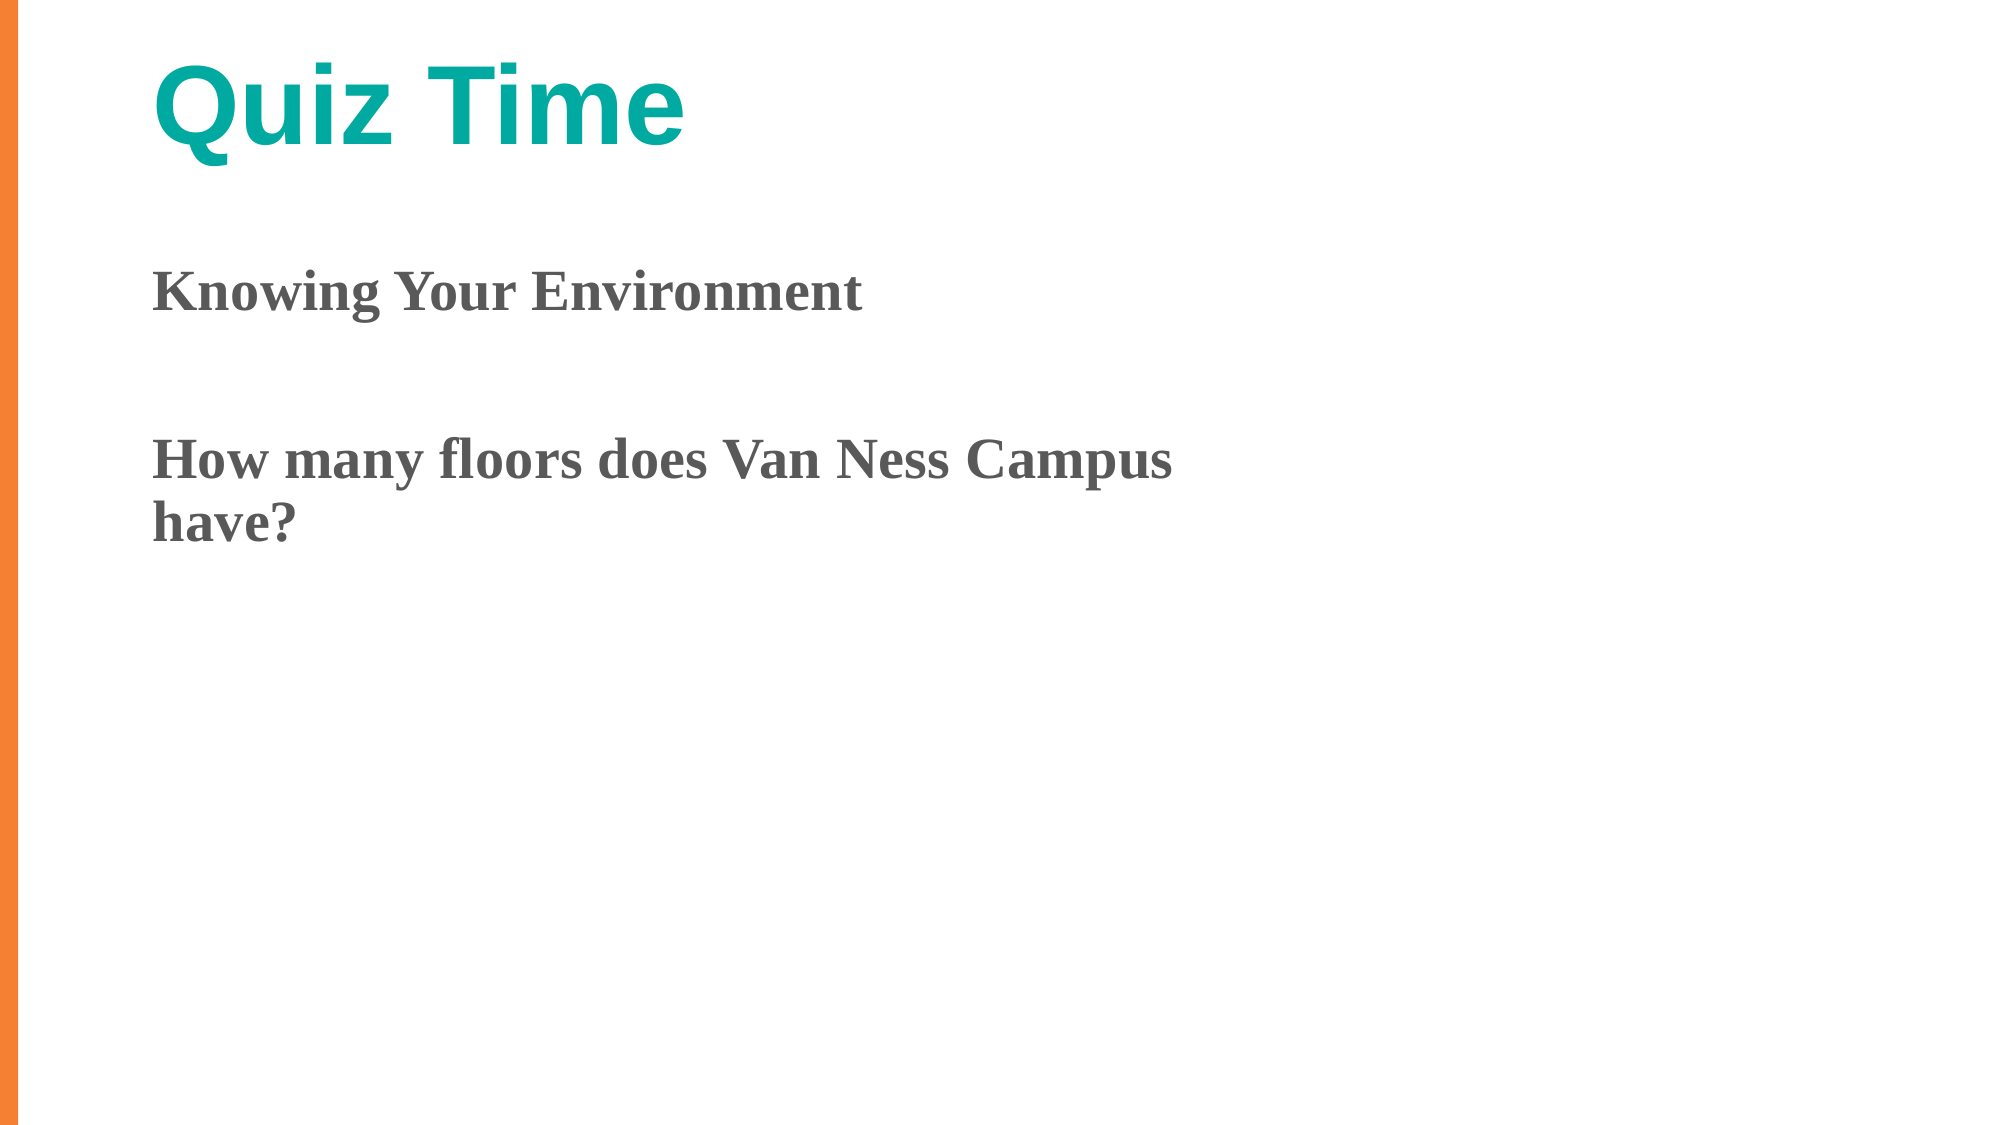

# Quiz Time
Knowing Your Environment

How many floors does Van Ness Campus have?